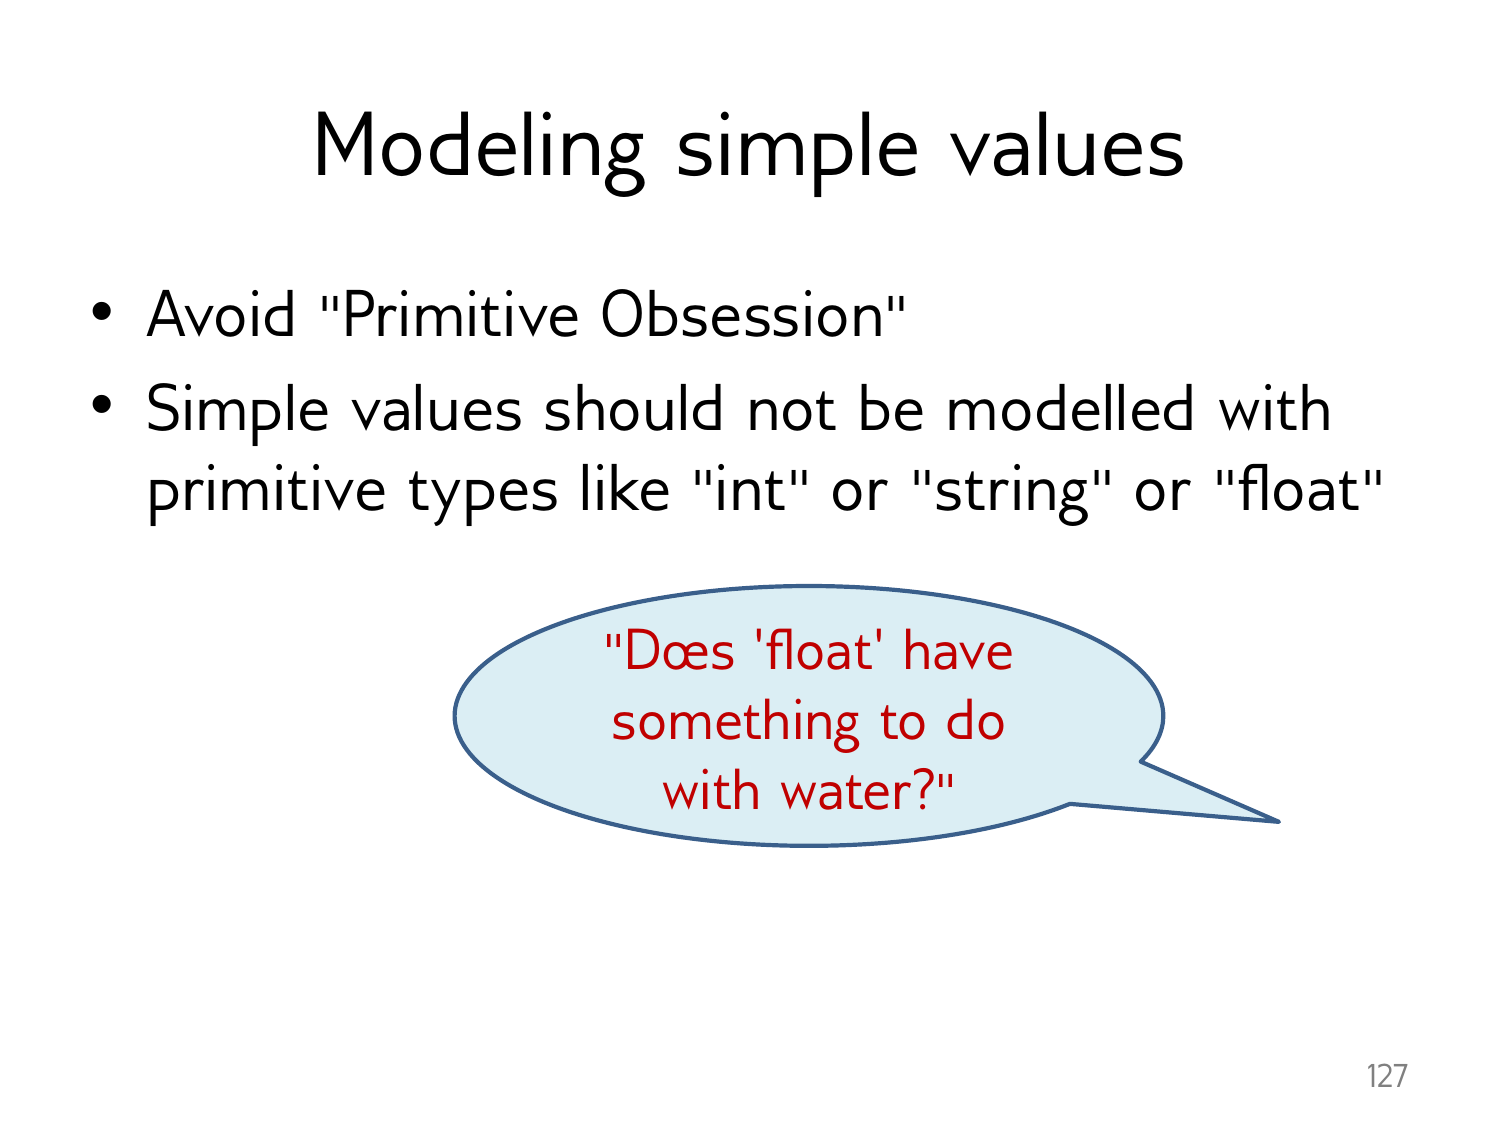

# Modeling simple values
Avoid "Primitive Obsession"
Simple values should not be modelled with primitive types like "int" or "string" or "float"

"Does 'float' have something to do with water?"